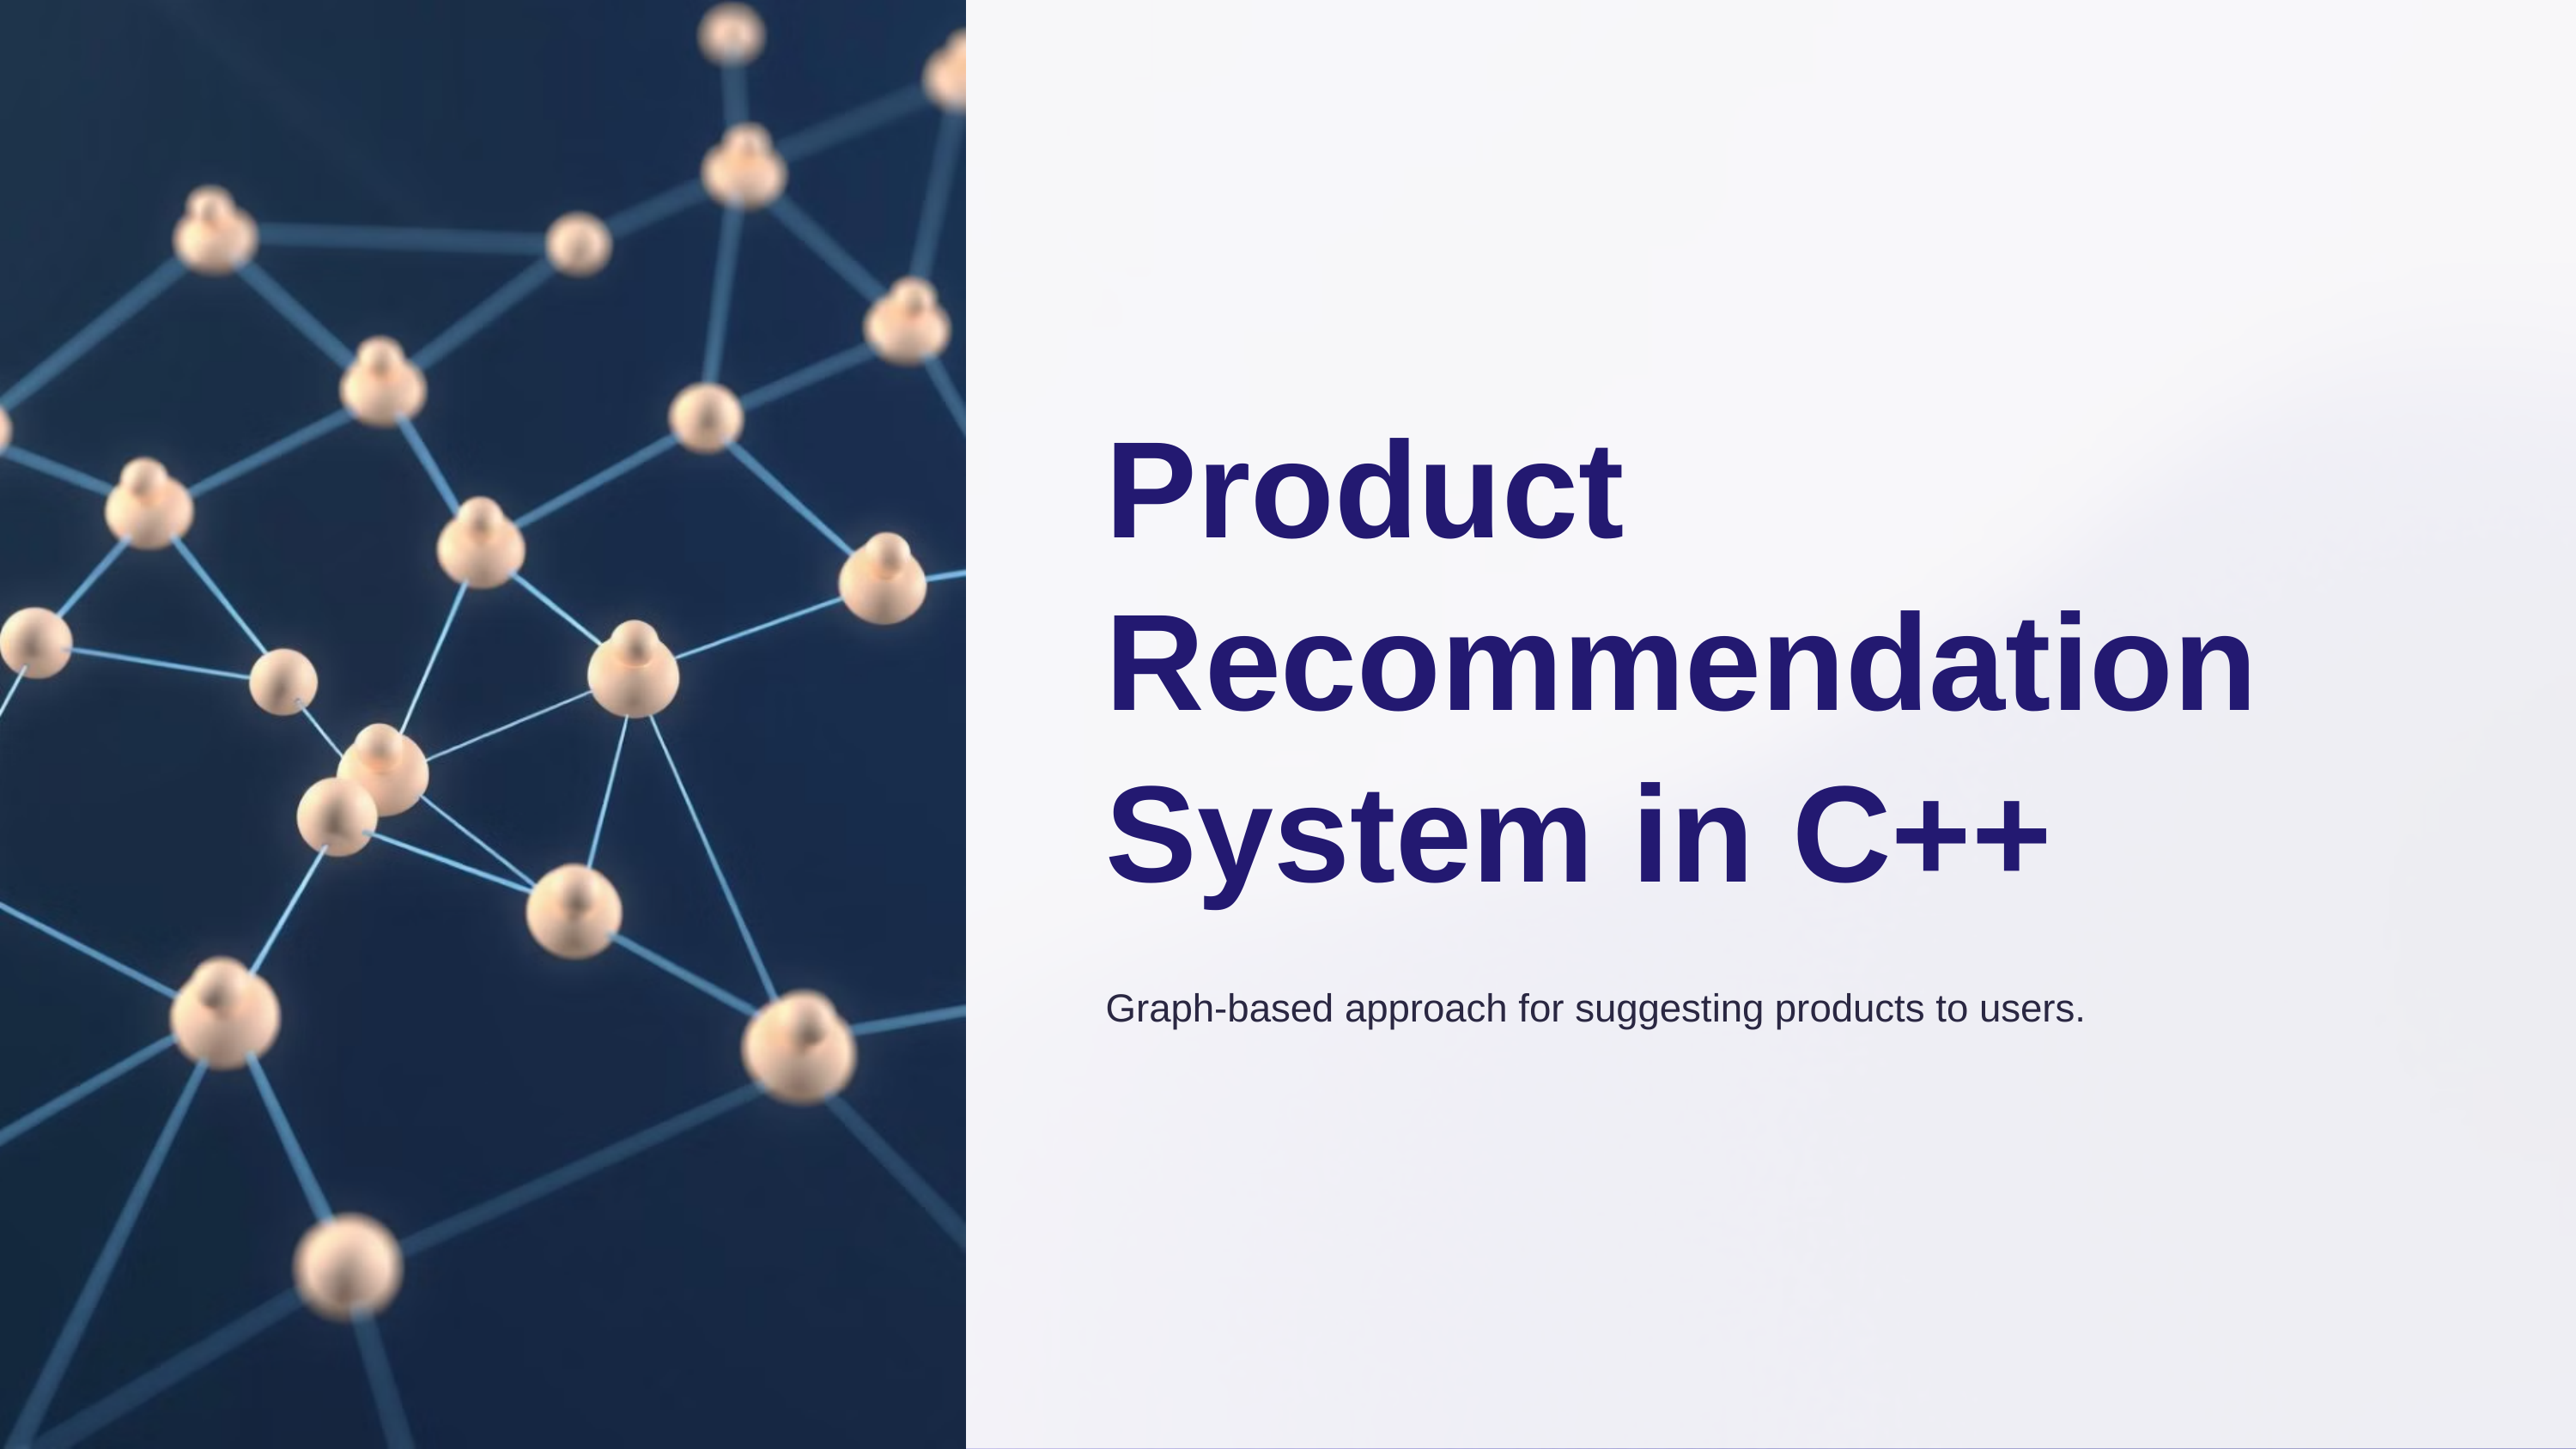

Product Recommendation System in C++
Graph-based approach for suggesting products to users.